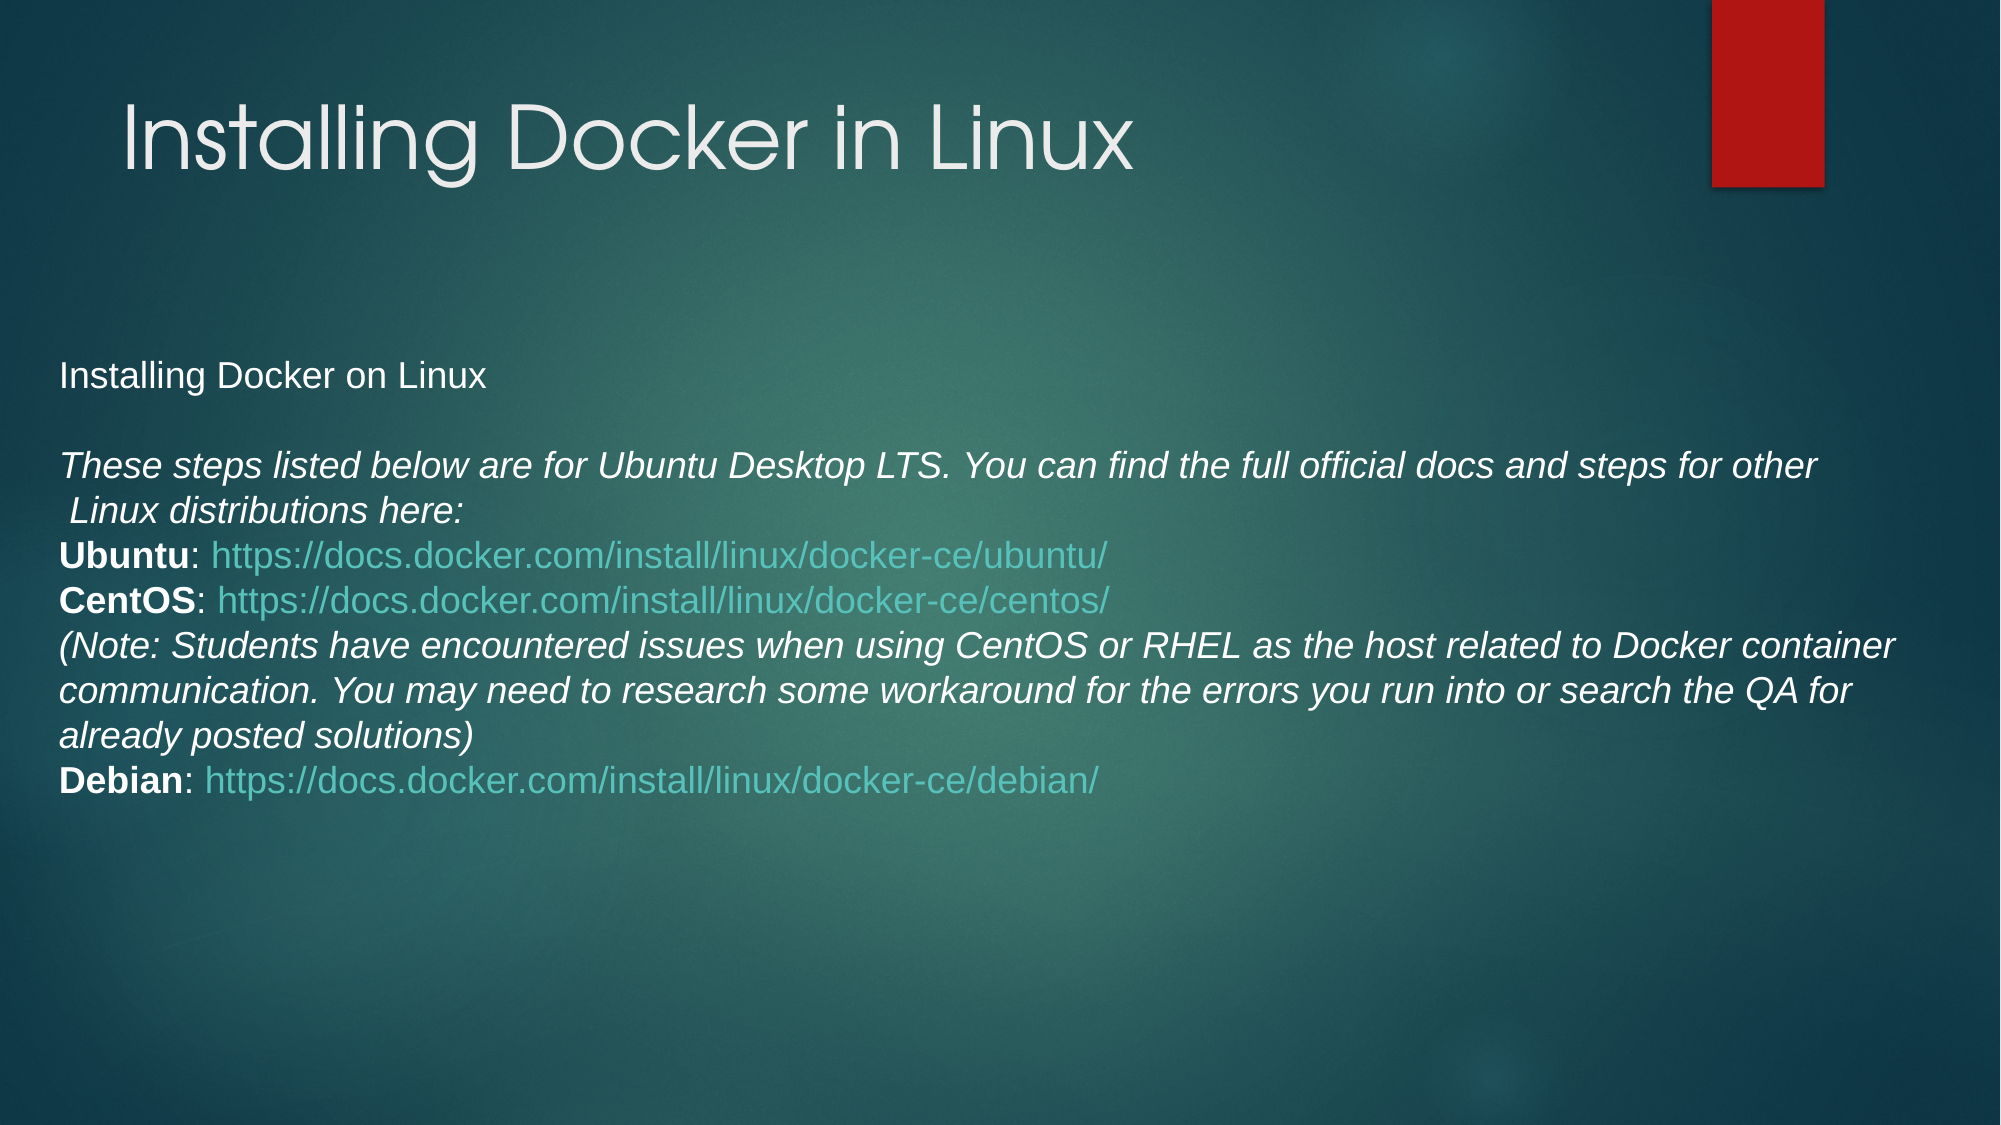

# Installing Docker in Linux
Installing Docker on Linux

These steps listed below are for Ubuntu Desktop LTS. You can find the full official docs and steps for other
 Linux distributions here:
Ubuntu: https://docs.docker.com/install/linux/docker-ce/ubuntu/
CentOS: https://docs.docker.com/install/linux/docker-ce/centos/
(Note: Students have encountered issues when using CentOS or RHEL as the host related to Docker container
communication. You may need to research some workaround for the errors you run into or search the QA for
already posted solutions)
Debian: https://docs.docker.com/install/linux/docker-ce/debian/